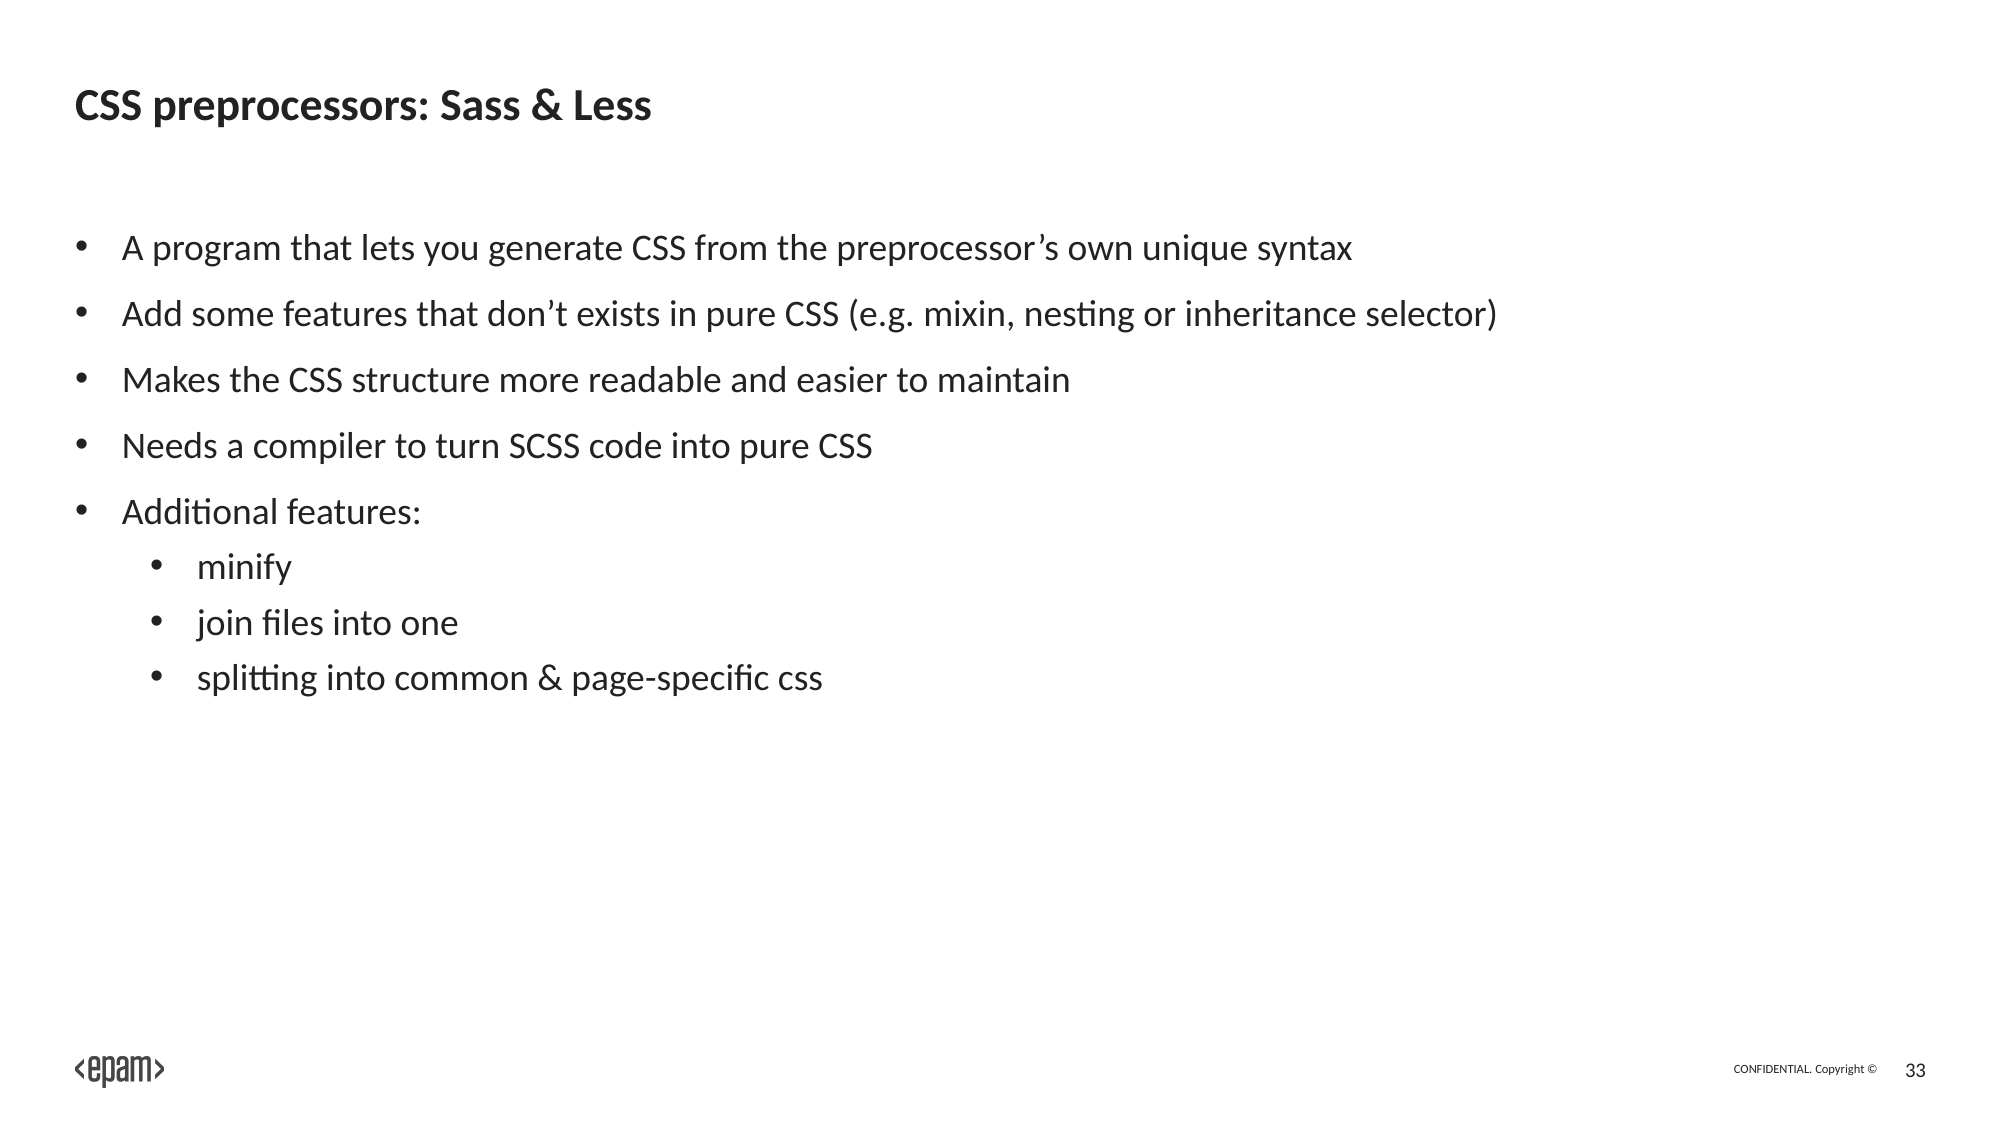

# CSS preprocessors: Sass & Less
A program that lets you generate CSS from the preprocessor’s own unique syntax
Add some features that don’t exists in pure CSS (e.g. mixin, nesting or inheritance selector)
Makes the CSS structure more readable and easier to maintain
Needs a compiler to turn SCSS code into pure CSS
Additional features:
minify
join files into one
splitting into common & page-specific css